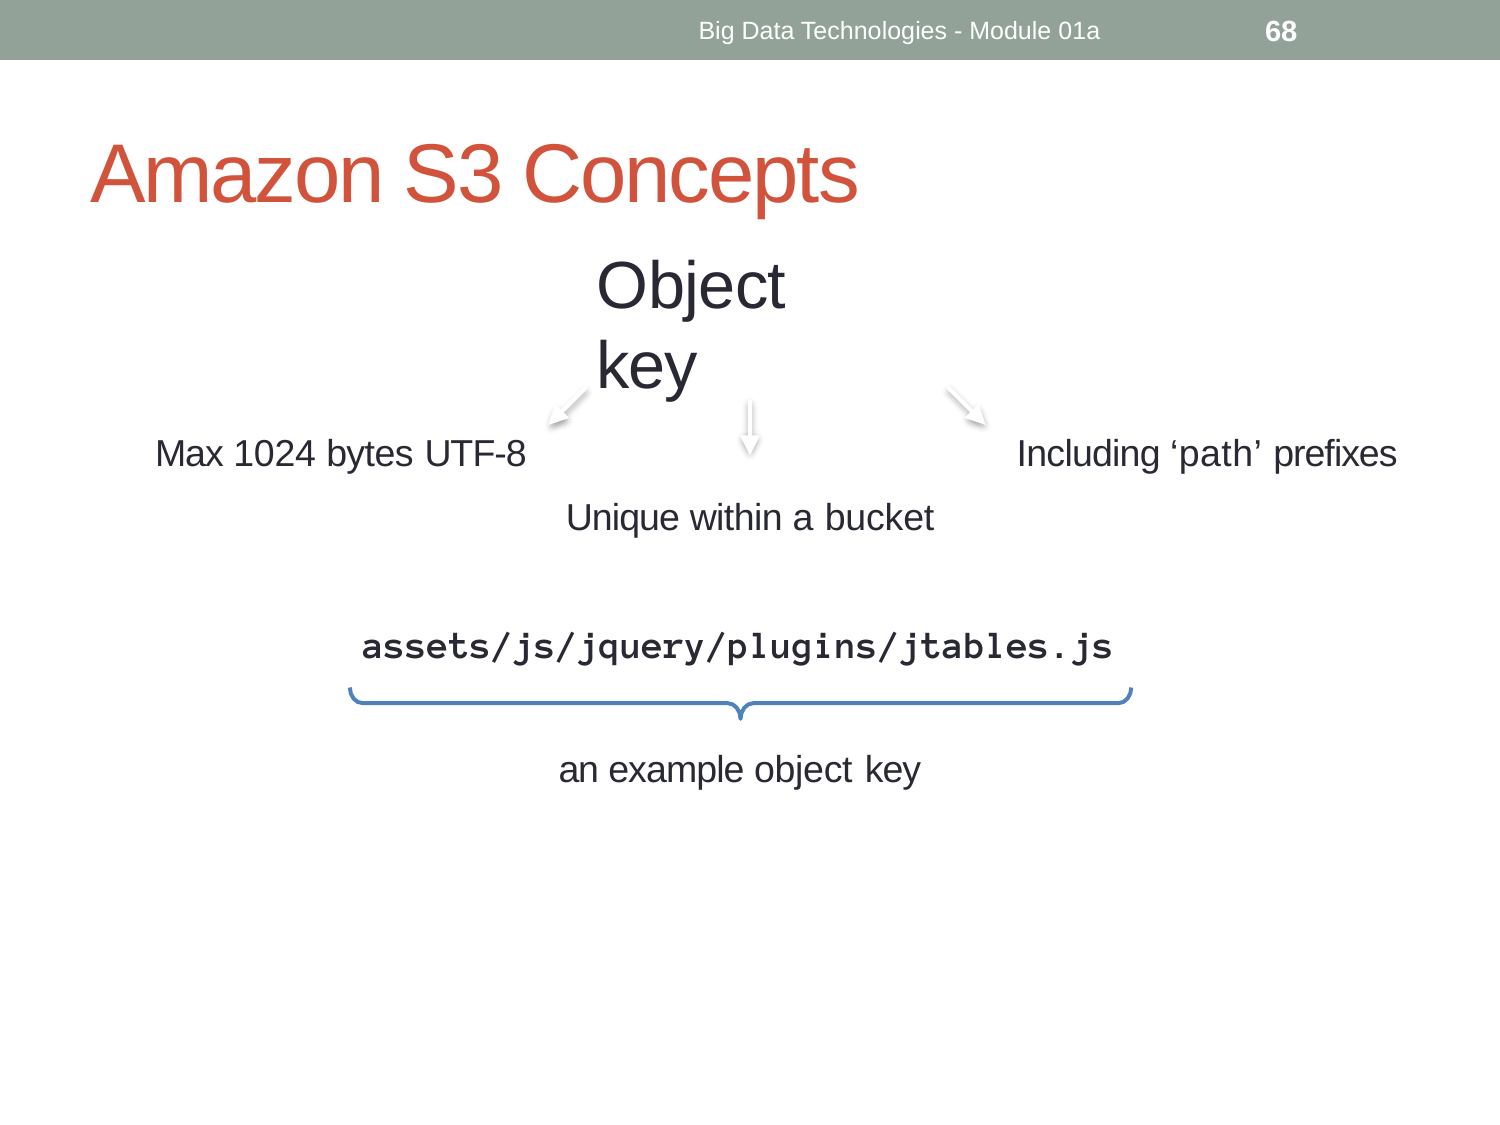

Big Data Technologies - Module 01a
68
# Amazon S3 Concepts
Object key

Max 1024 bytes UTF-8
Including ‘path’ prefixes

Unique within a bucket

assets/js/jquery/plugins/jtables.js

an example object key